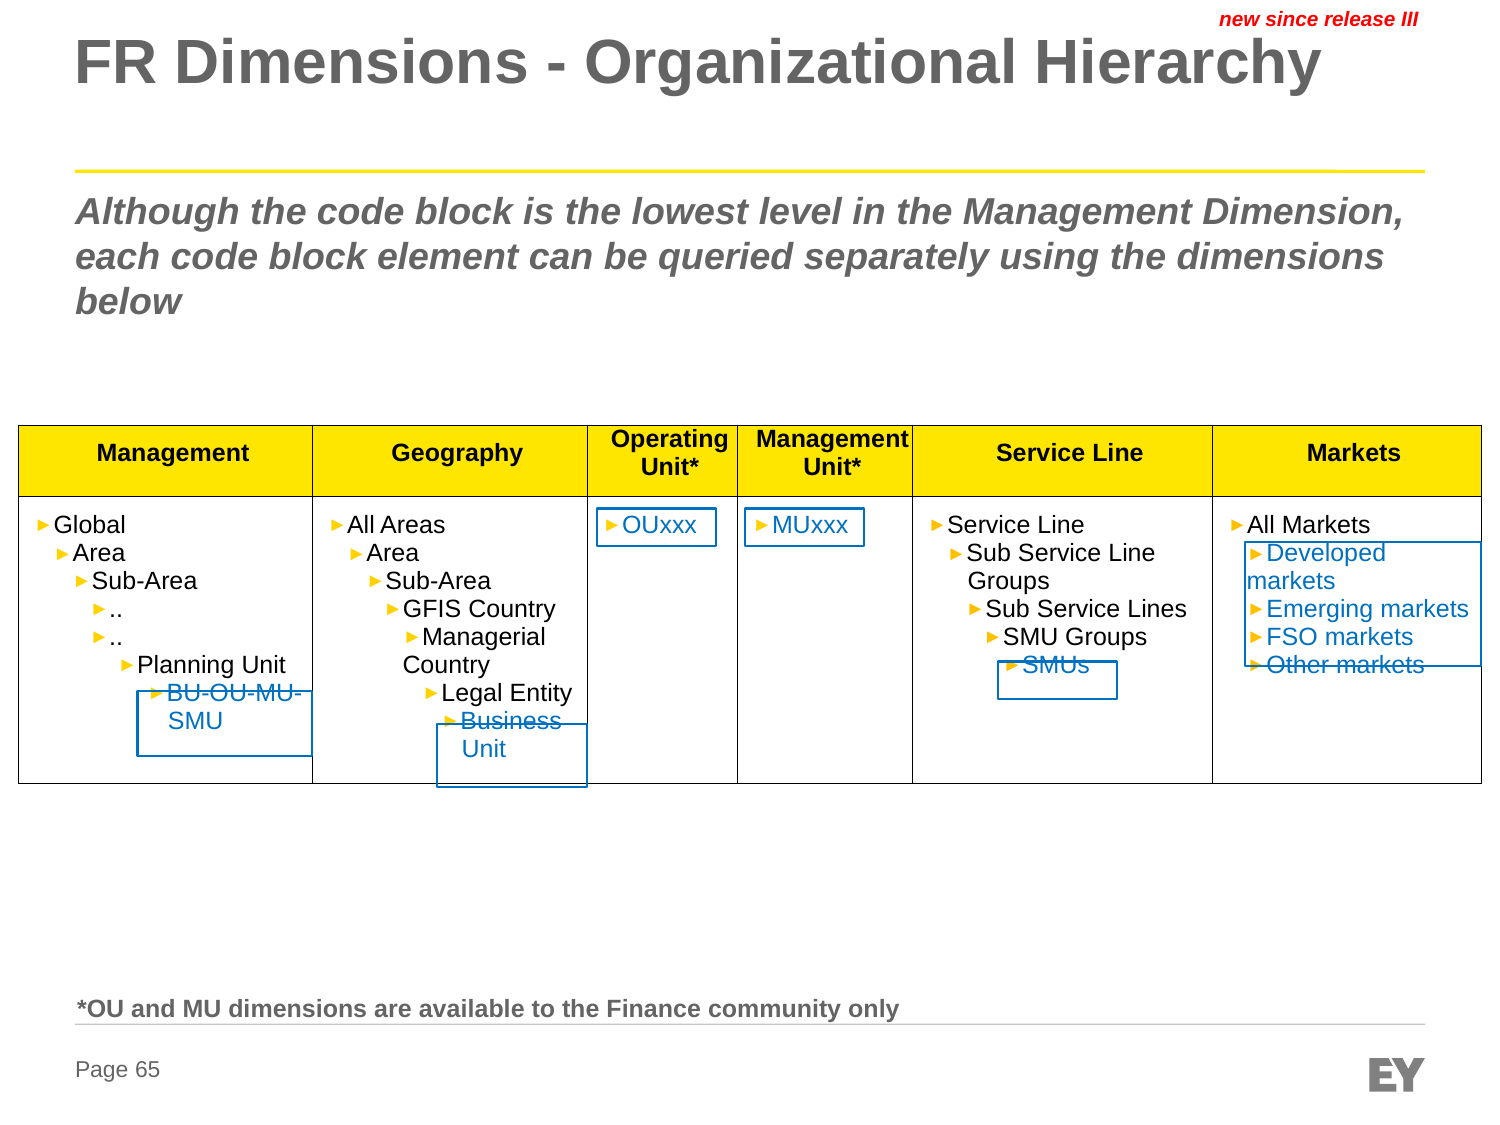

new since release III
# FR Dimensions - Organizational Hierarchy
Although the code block is the lowest level in the Management Dimension, each code block element can be queried separately using the dimensions below
| Management | Geography | Operating Unit\* | Management Unit\* | Service Line | Markets |
| --- | --- | --- | --- | --- | --- |
| Global Area Sub-Area .. .. Planning Unit BU-OU-MU- SMU | All Areas Area Sub-Area GFIS Country Managerial Country Legal Entity Business Unit | OUxxx | MUxxx | Service Line Sub Service Line Groups Sub Service Lines SMU Groups SMUs | All Markets Developed markets Emerging markets FSO markets Other markets |

*OU and MU dimensions are available to the Finance community only